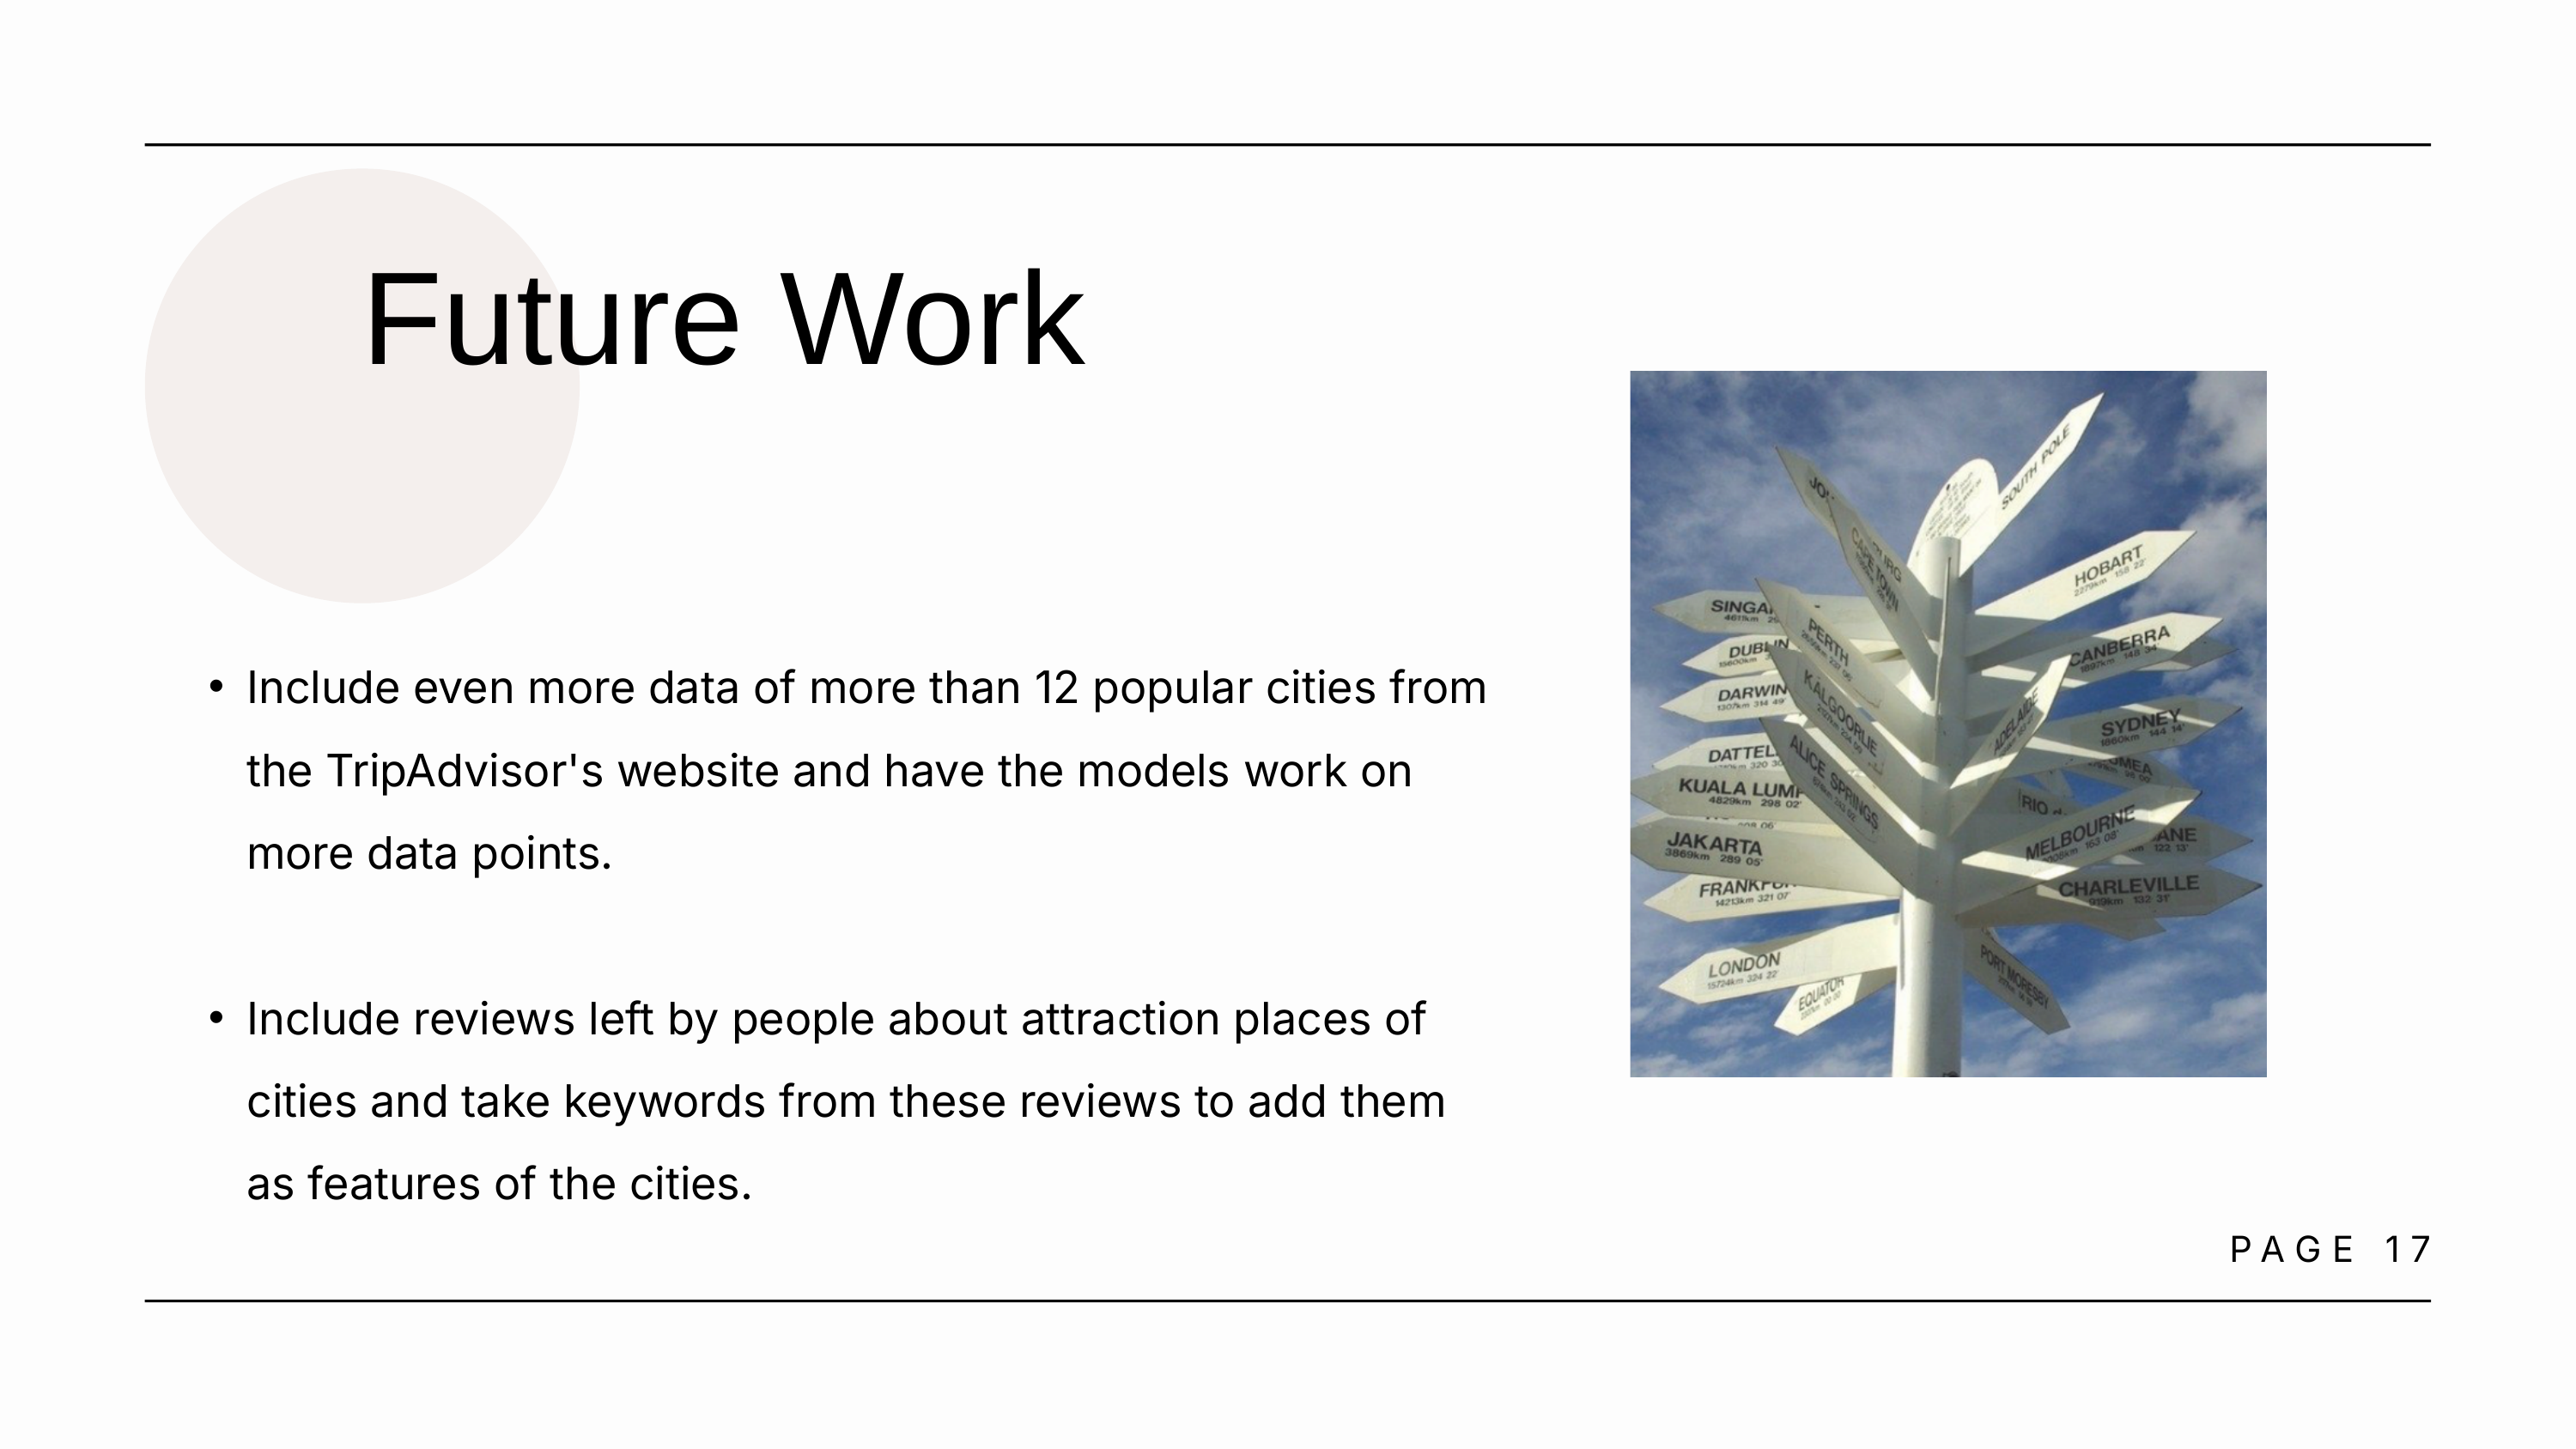

Future Work

Include even more data of more than 12 popular cities from the TripAdvisor's website and have the models work on more data points.

Include reviews left by people about attraction places of cities and take keywords from these reviews to add them as features of the cities.
PAGE 17